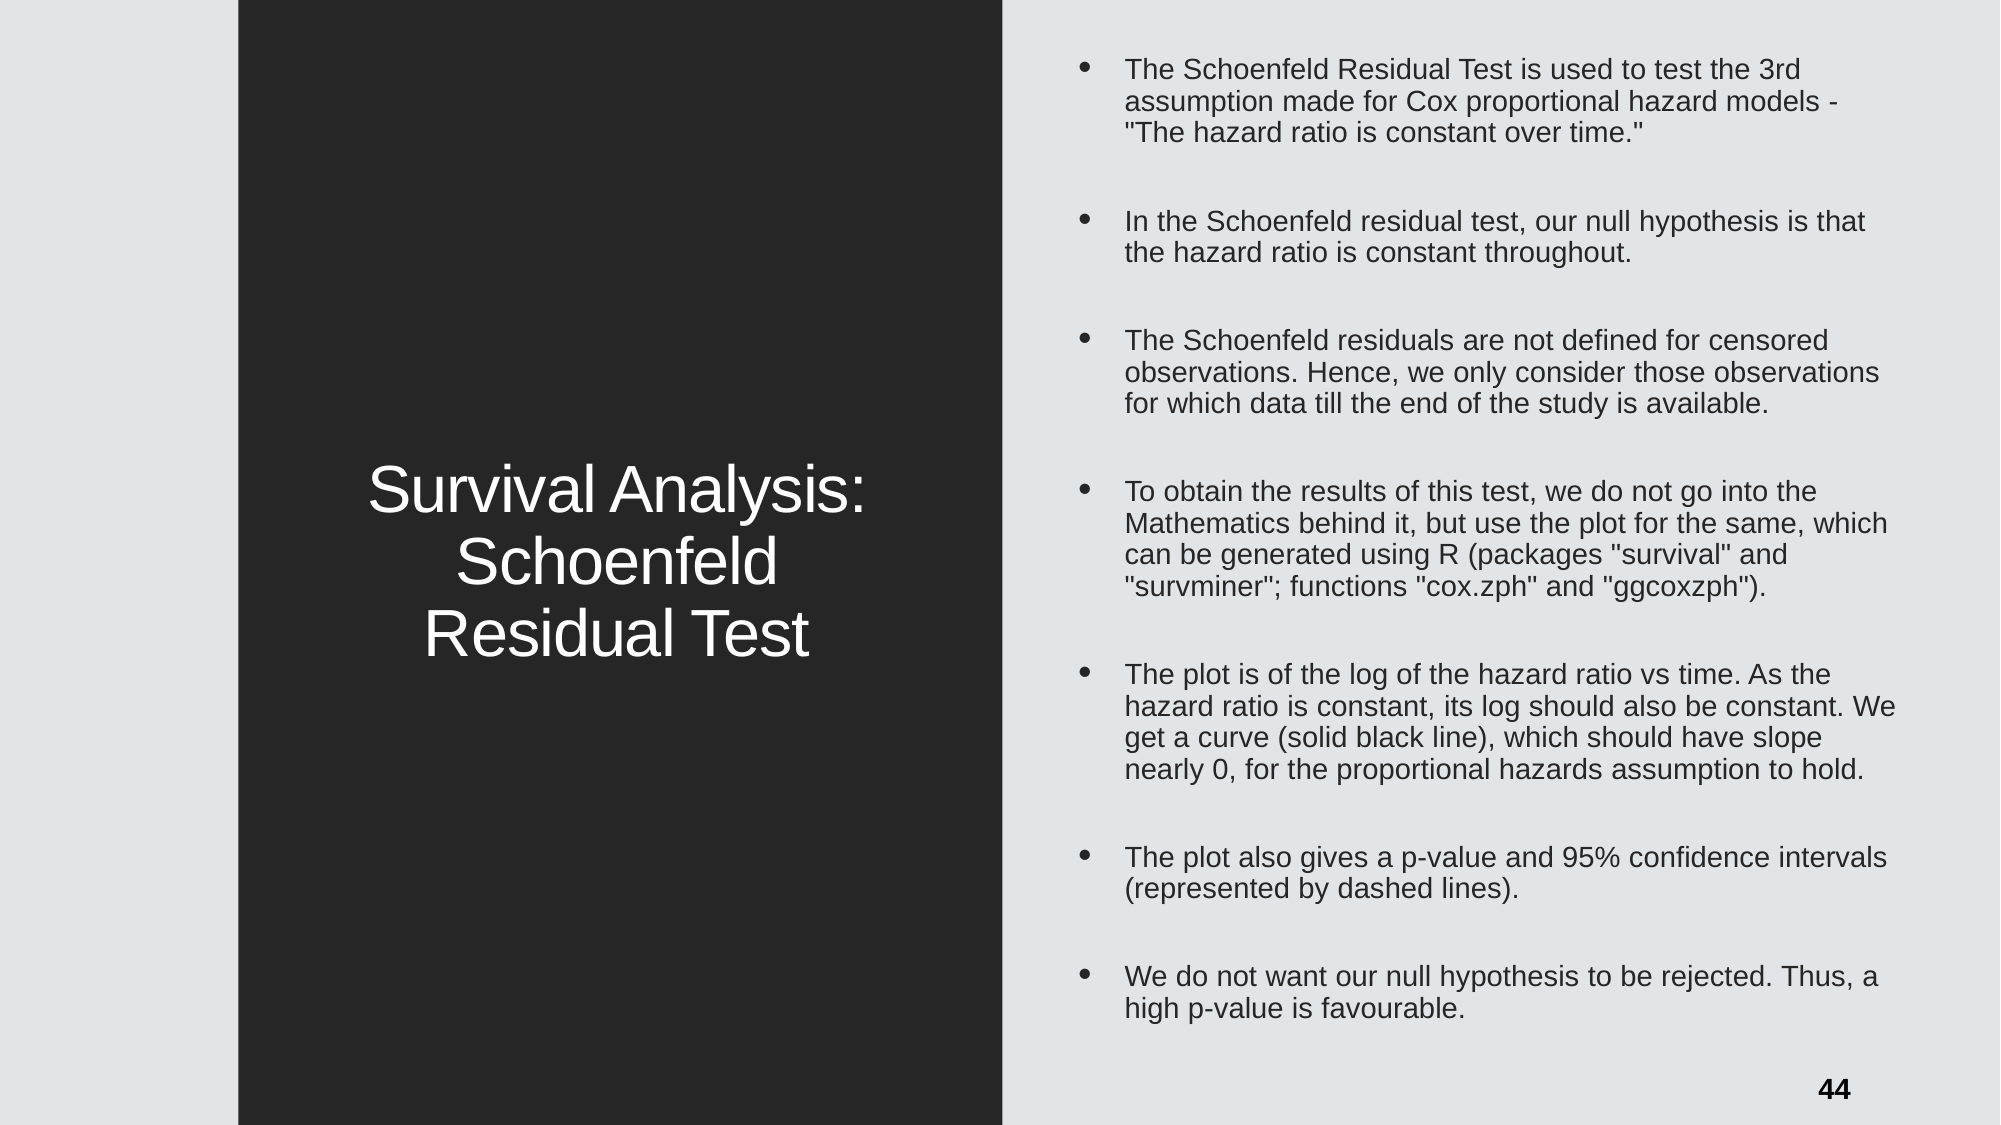

The Schoenfeld Residual Test is used to test the 3rd  assumption made for Cox proportional hazard models - "The hazard ratio is constant over time."

In the Schoenfeld residual test, our null hypothesis is that the hazard ratio is constant throughout.

The Schoenfeld residuals are not defined for censored observations. Hence, we only consider those observations for which data till the end of the study is available.

To obtain the results of this test, we do not go into the Mathematics behind it, but use the plot for the same, which can be generated using R (packages "survival" and "survminer"; functions "cox.zph" and "ggcoxzph").

The plot is of the log of the hazard ratio vs time. As the hazard ratio is constant, its log should also be constant. We get a curve (solid black line), which should have slope nearly 0, for the proportional hazards assumption to hold.

The plot also gives a p-value and 95% confidence intervals (represented by dashed lines).

We do not want our null hypothesis to be rejected. Thus, a high p-value is favourable.
# Survival Analysis: Schoenfeld Residual Test
44